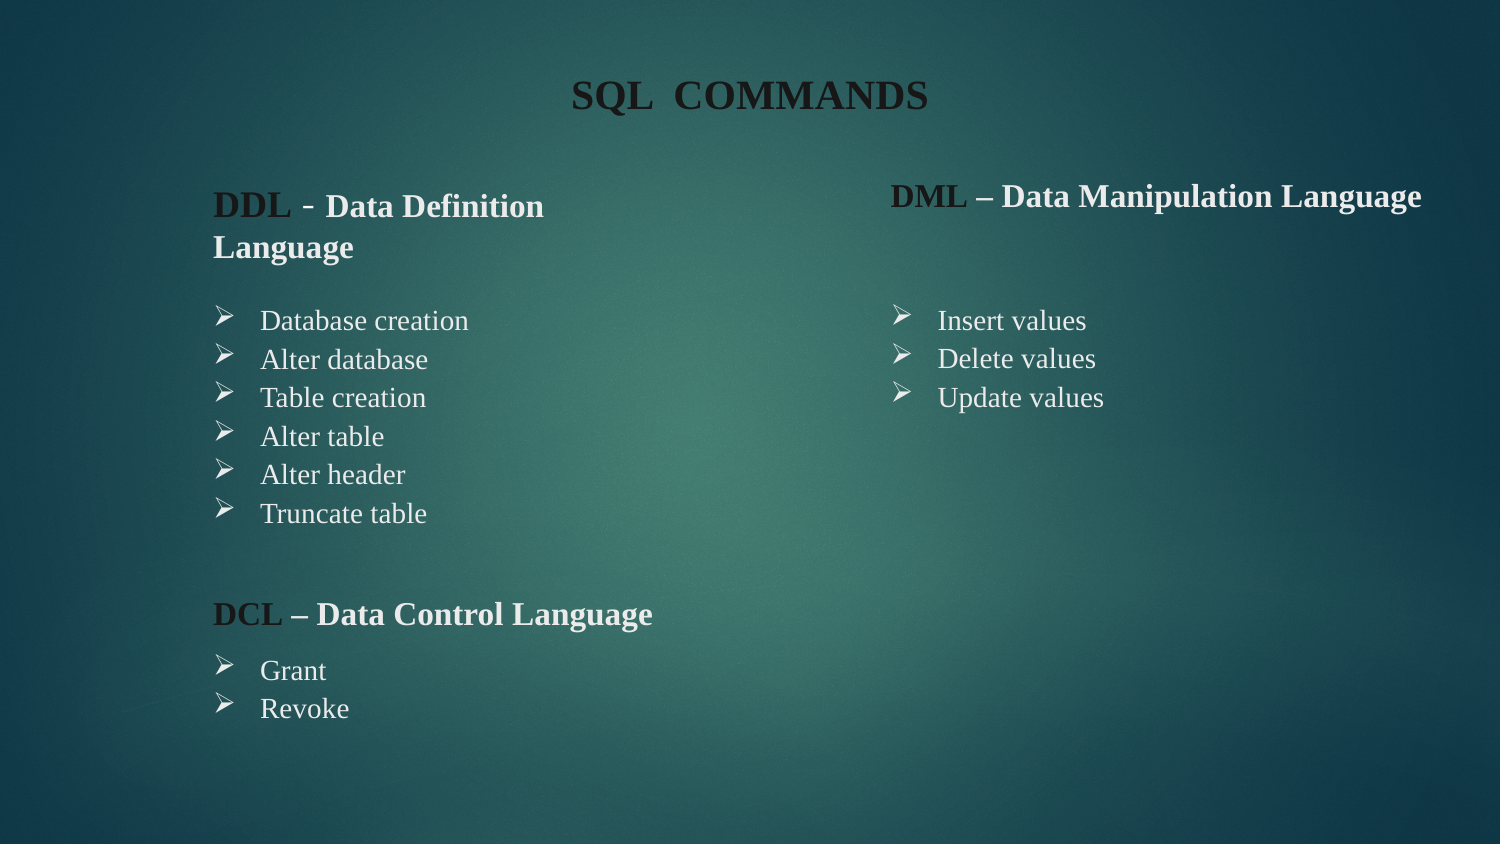

SQL  COMMANDS
DML – Data Manipulation Language
DDL - Data Definition Language
Insert values
Delete values
Update values
Database creation
Alter database
Table creation
Alter table
Alter header
Truncate table
DCL – Data Control Language
Grant
Revoke